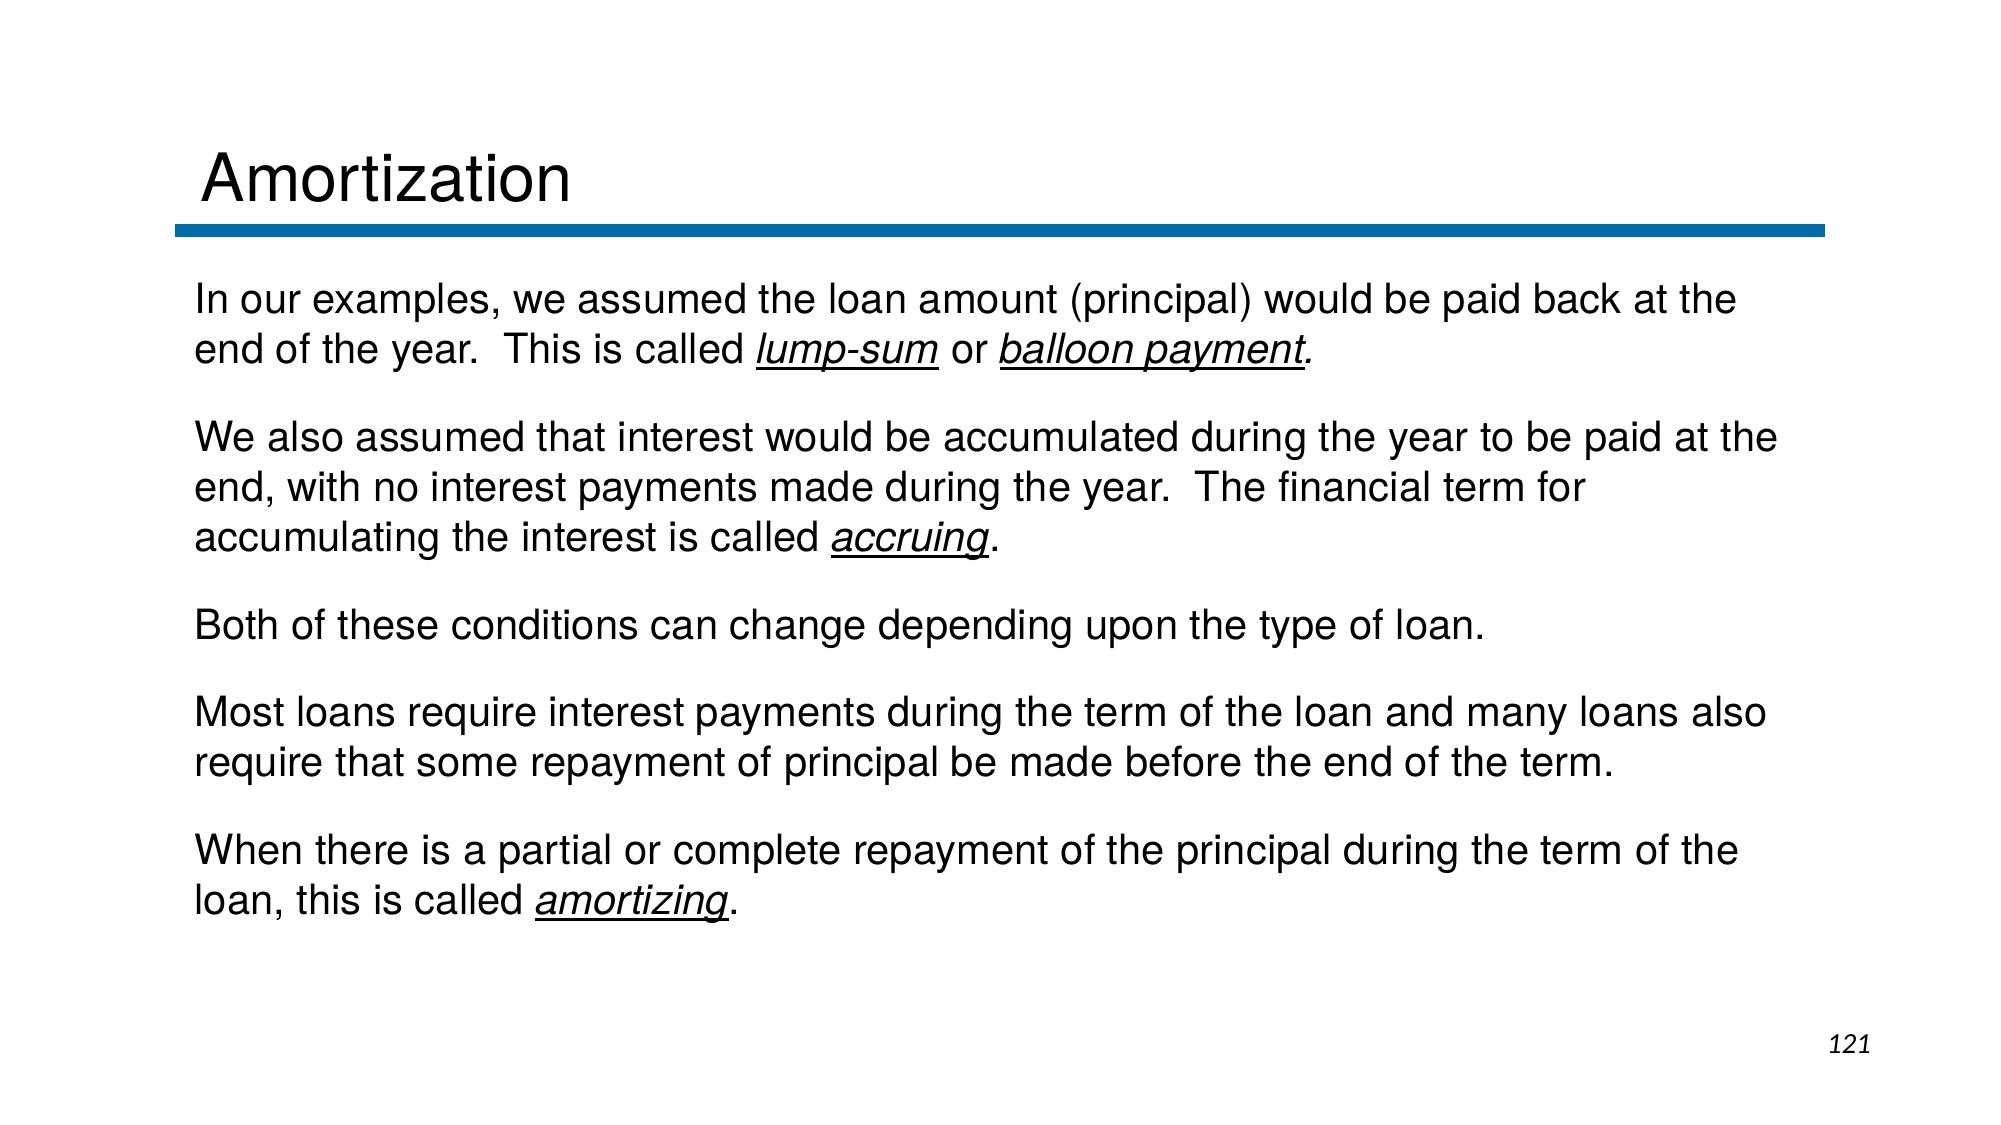

Amortization
In our examples, we assumed the loan amount (principal) would be paid back at the end of the year.  This is called lump-sum or balloon payment.
We also assumed that interest would be accumulated during the year to be paid at the end, with no interest payments made during the year.  The financial term for accumulating the interest is called accruing.
Both of these conditions can change depending upon the type of loan.
Most loans require interest payments during the term of the loan and many loans also require that some repayment of principal be made before the end of the term.
When there is a partial or complete repayment of the principal during the term of the loan, this is called amortizing.